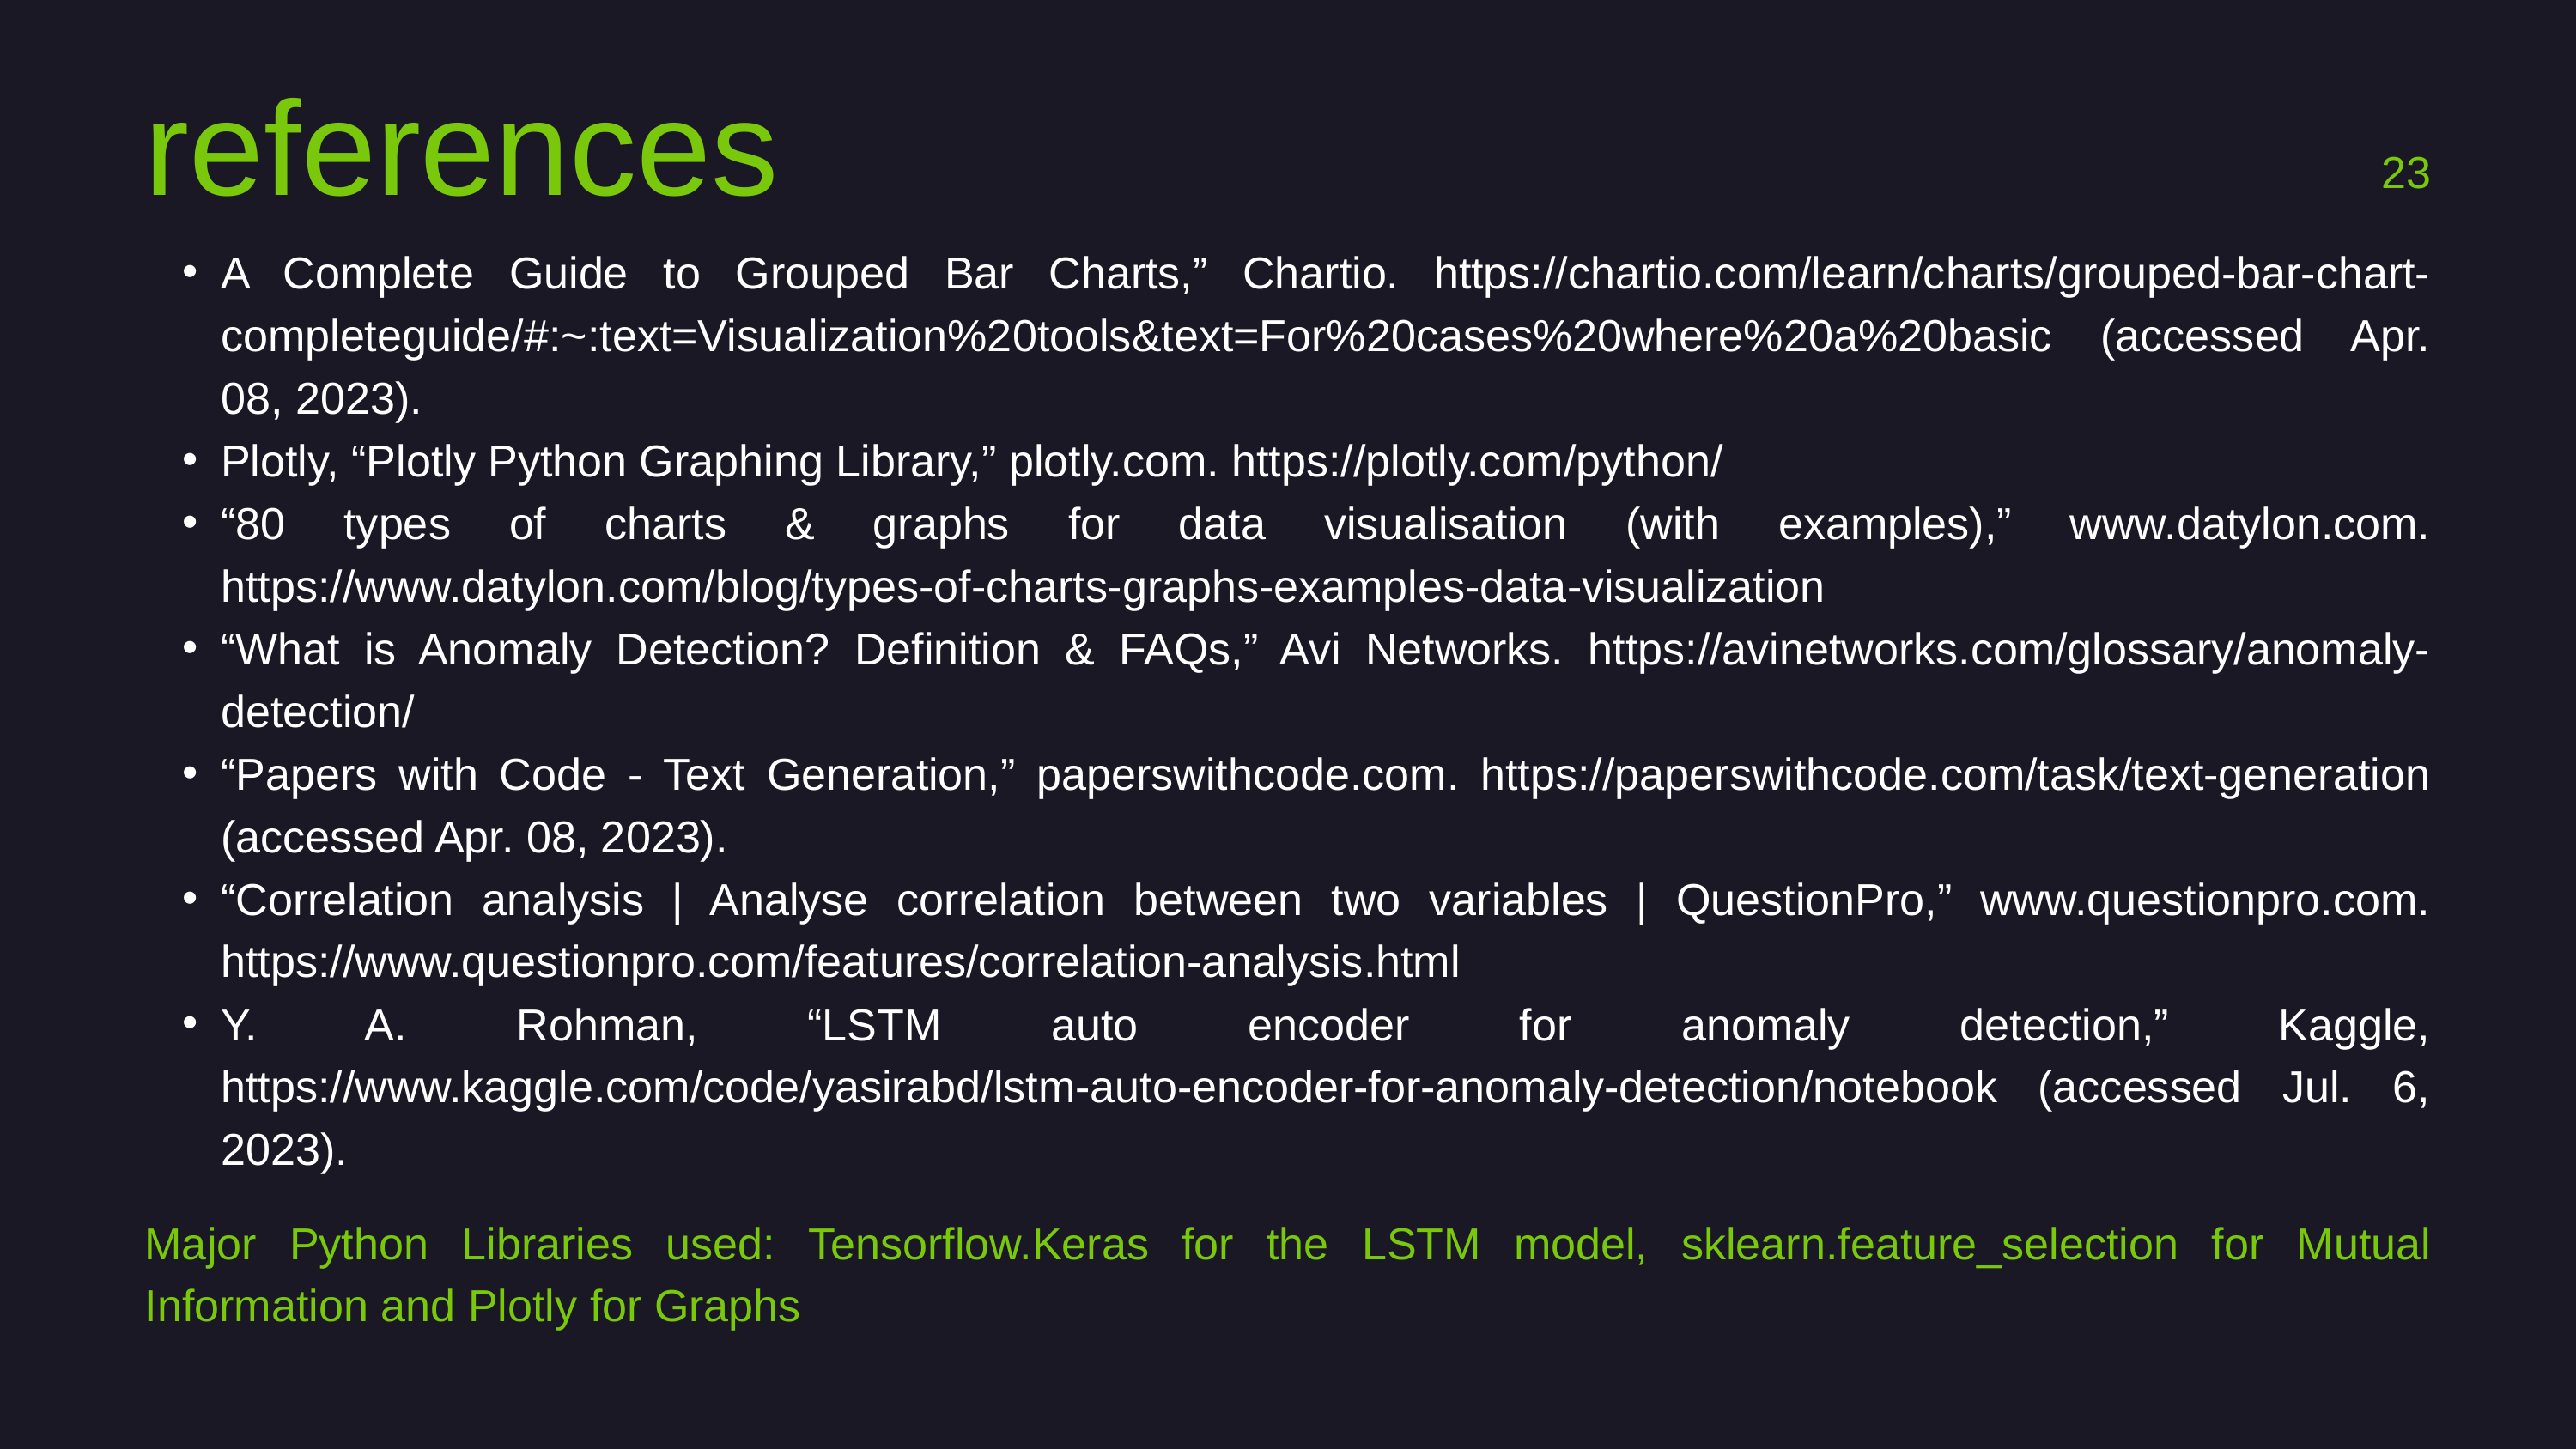

references
23
A Complete Guide to Grouped Bar Charts,” Chartio. https://chartio.com/learn/charts/grouped-bar-chart-completeguide/#:~:text=Visualization%20tools&text=For%20cases%20where%20a%20basic (accessed Apr. 08, 2023).
Plotly, “Plotly Python Graphing Library,” plotly.com. https://plotly.com/python/
“80 types of charts & graphs for data visualisation (with examples),” www.datylon.com. https://www.datylon.com/blog/types-of-charts-graphs-examples-data-visualization
“What is Anomaly Detection? Definition & FAQs,” Avi Networks. https://avinetworks.com/glossary/anomaly-detection/
“Papers with Code - Text Generation,” paperswithcode.com. https://paperswithcode.com/task/text-generation (accessed Apr. 08, 2023).
“Correlation analysis | Analyse correlation between two variables | QuestionPro,” www.questionpro.com. https://www.questionpro.com/features/correlation-analysis.html
Y. A. Rohman, “LSTM auto encoder for anomaly detection,” Kaggle, https://www.kaggle.com/code/yasirabd/lstm-auto-encoder-for-anomaly-detection/notebook (accessed Jul. 6, 2023).
Major Python Libraries used: Tensorflow.Keras for the LSTM model, sklearn.feature_selection for Mutual Information and Plotly for Graphs